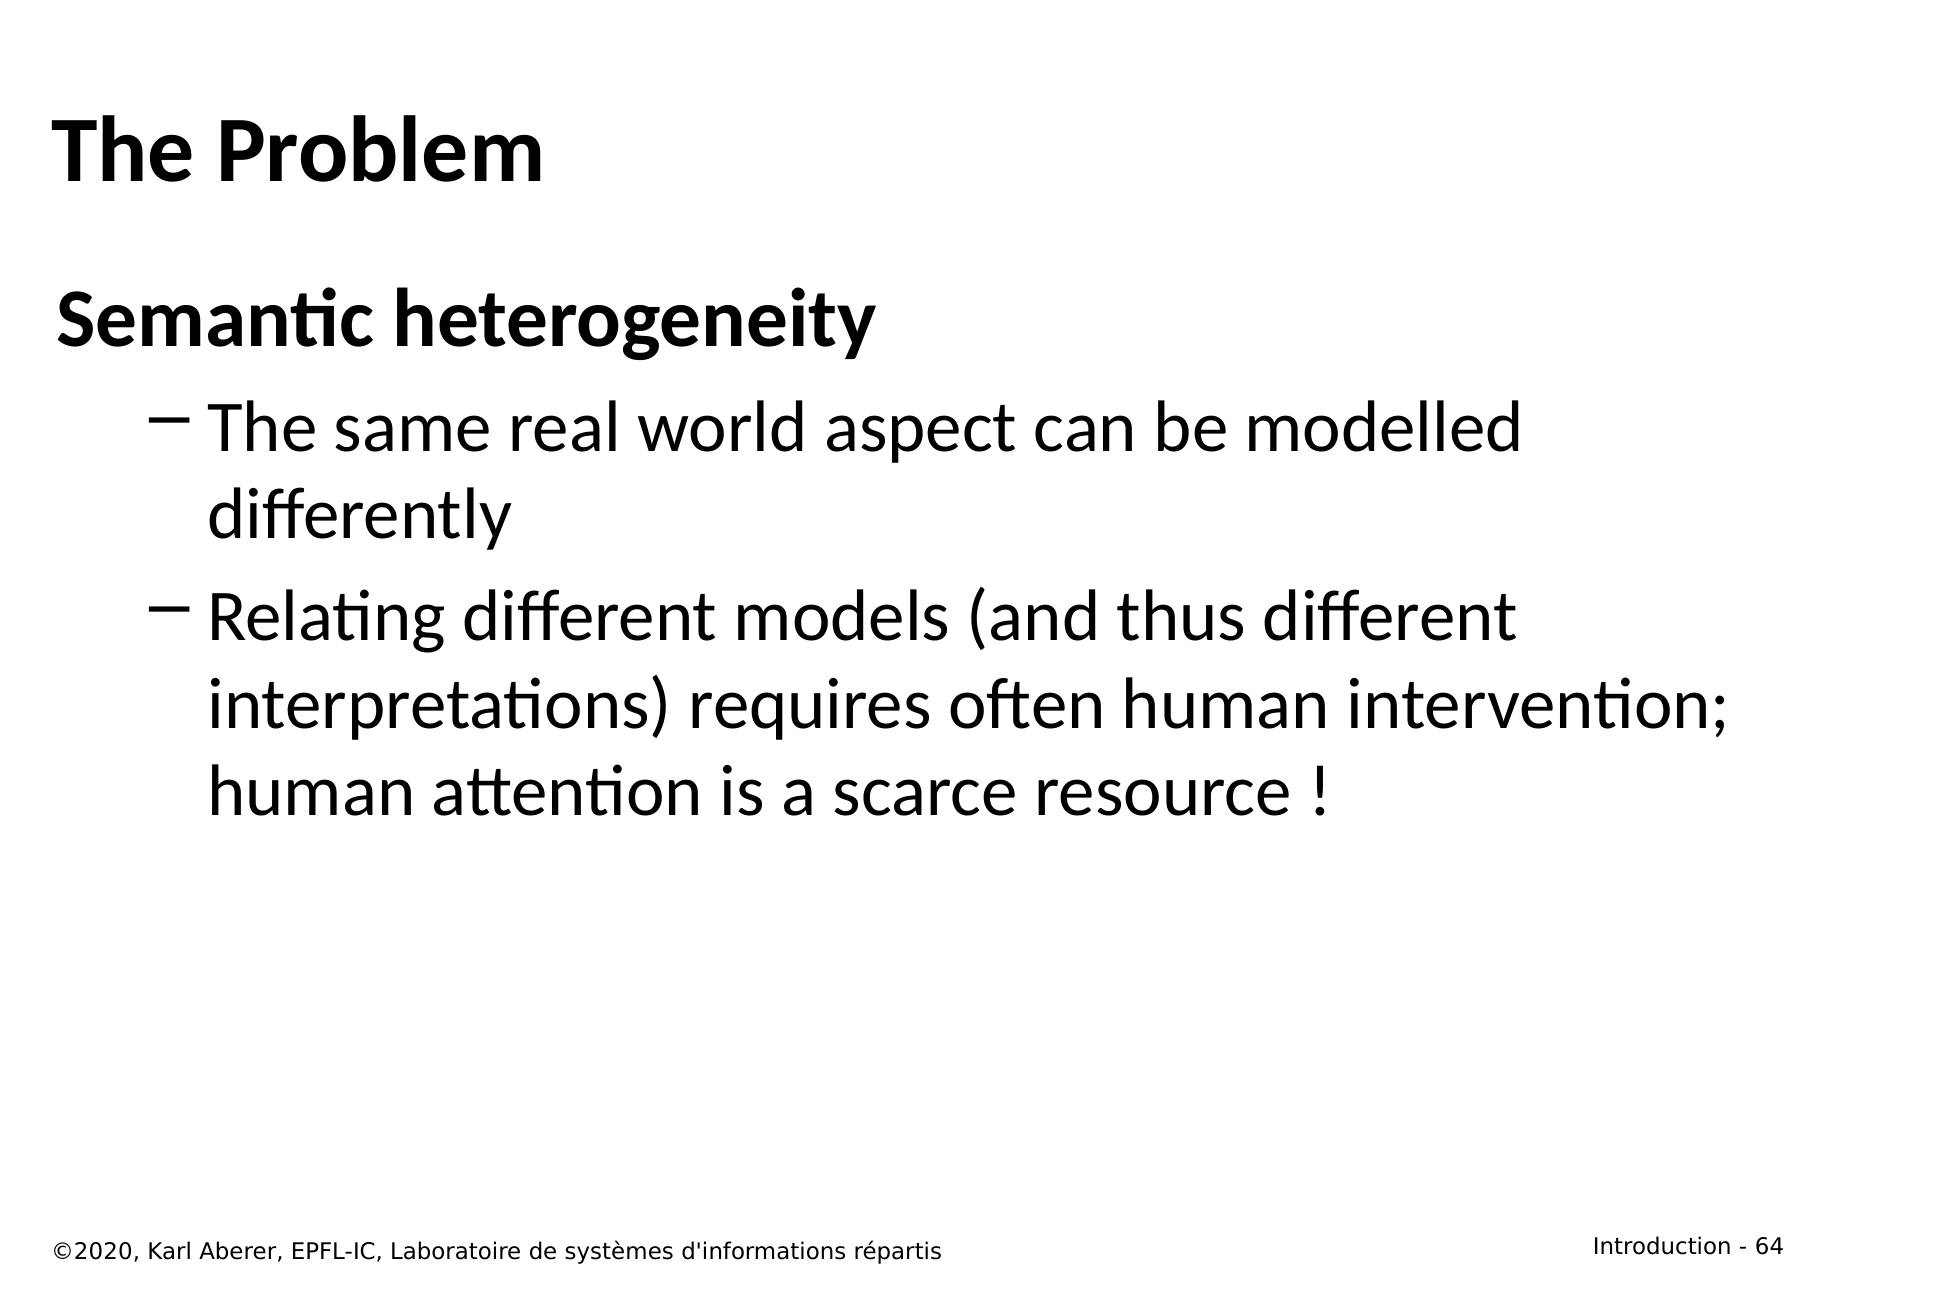

# The Problem
Semantic heterogeneity
The same real world aspect can be modelled differently
Relating different models (and thus different interpretations) requires often human intervention; human attention is a scarce resource !

©2020, Karl Aberer, EPFL-IC, Laboratoire de systèmes d'informations répartis